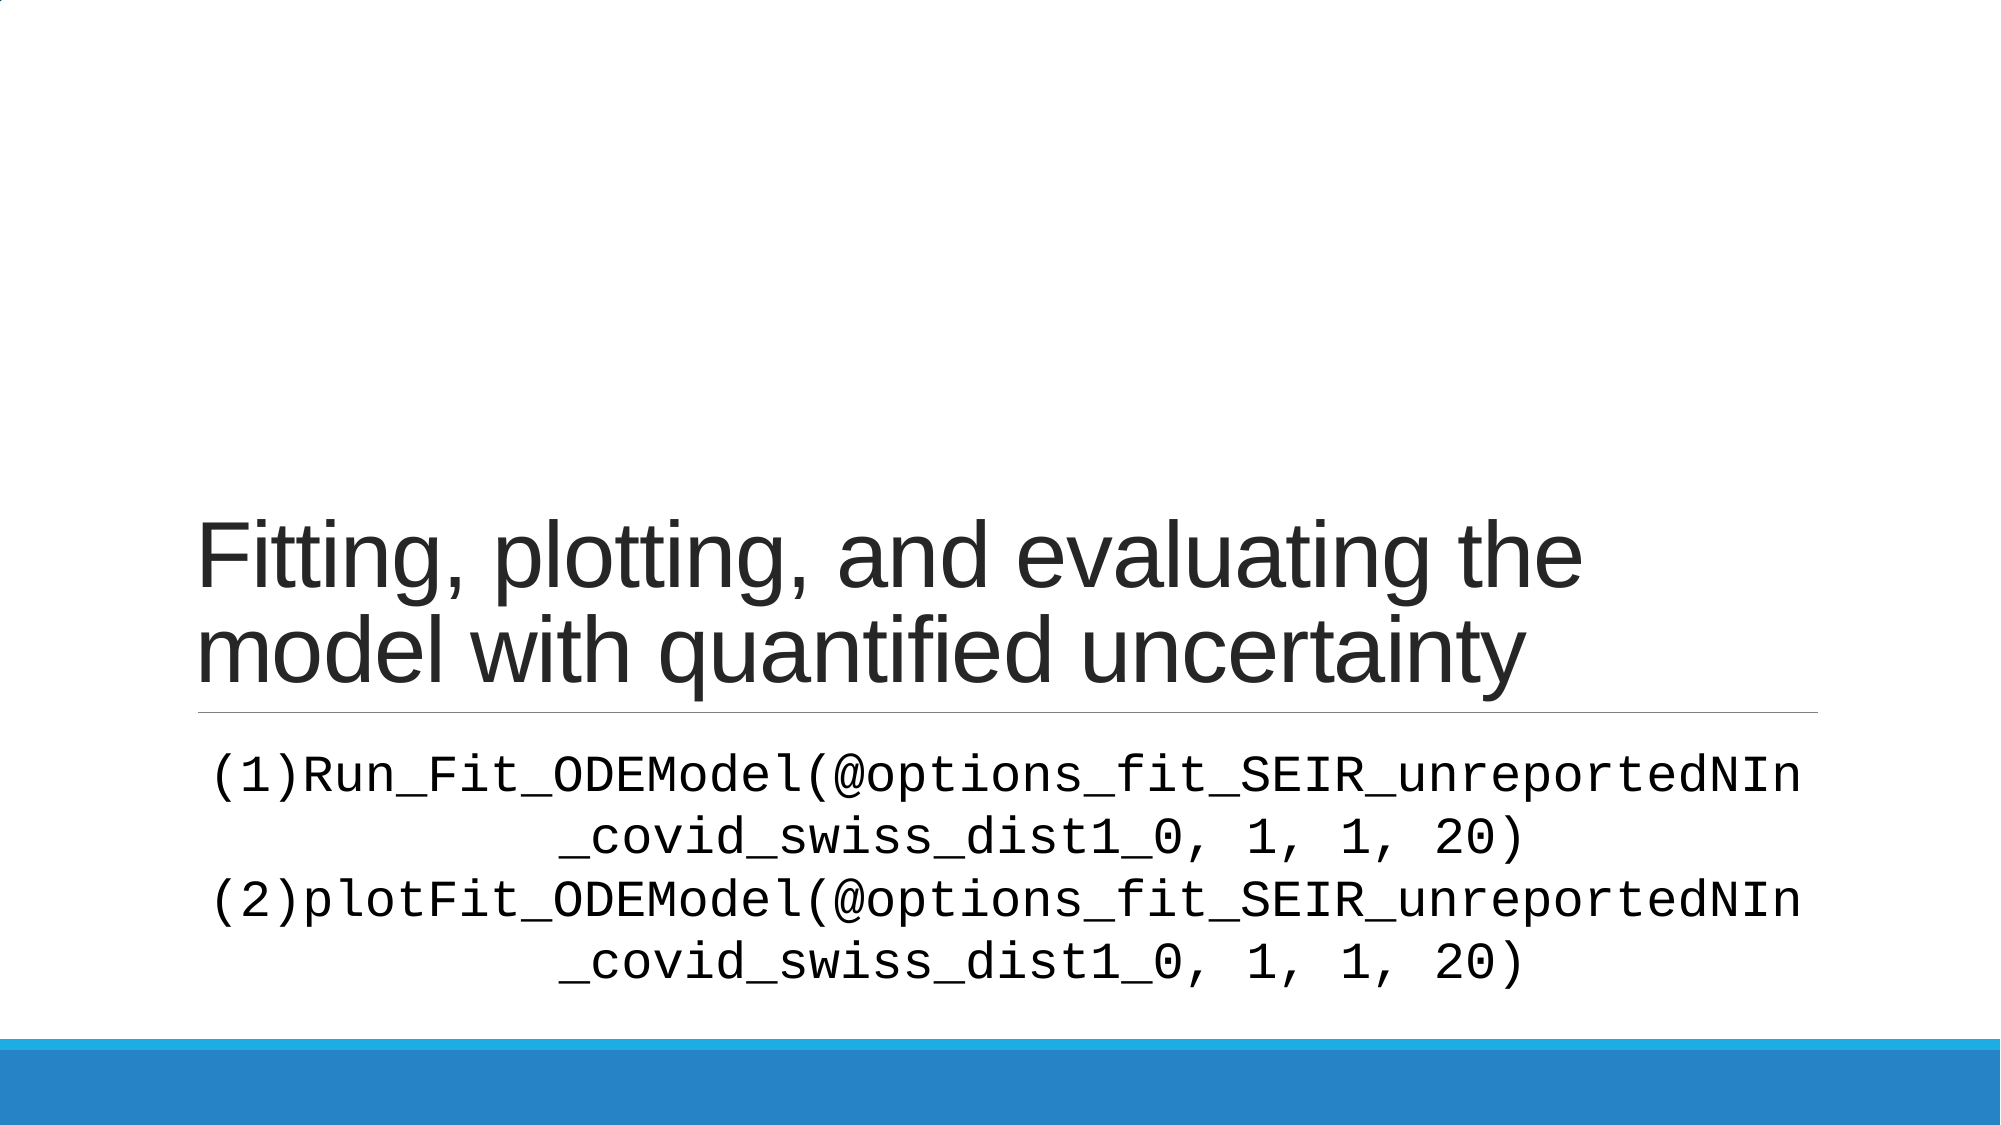

# Fitting, plotting, and evaluating the model with quantified uncertainty
Run_Fit_ODEModel(@options_fit_SEIR_unreportedNIn_covid_swiss_dist1_0, 1, 1, 20)
plotFit_ODEModel(@options_fit_SEIR_unreportedNIn_covid_swiss_dist1_0, 1, 1, 20)